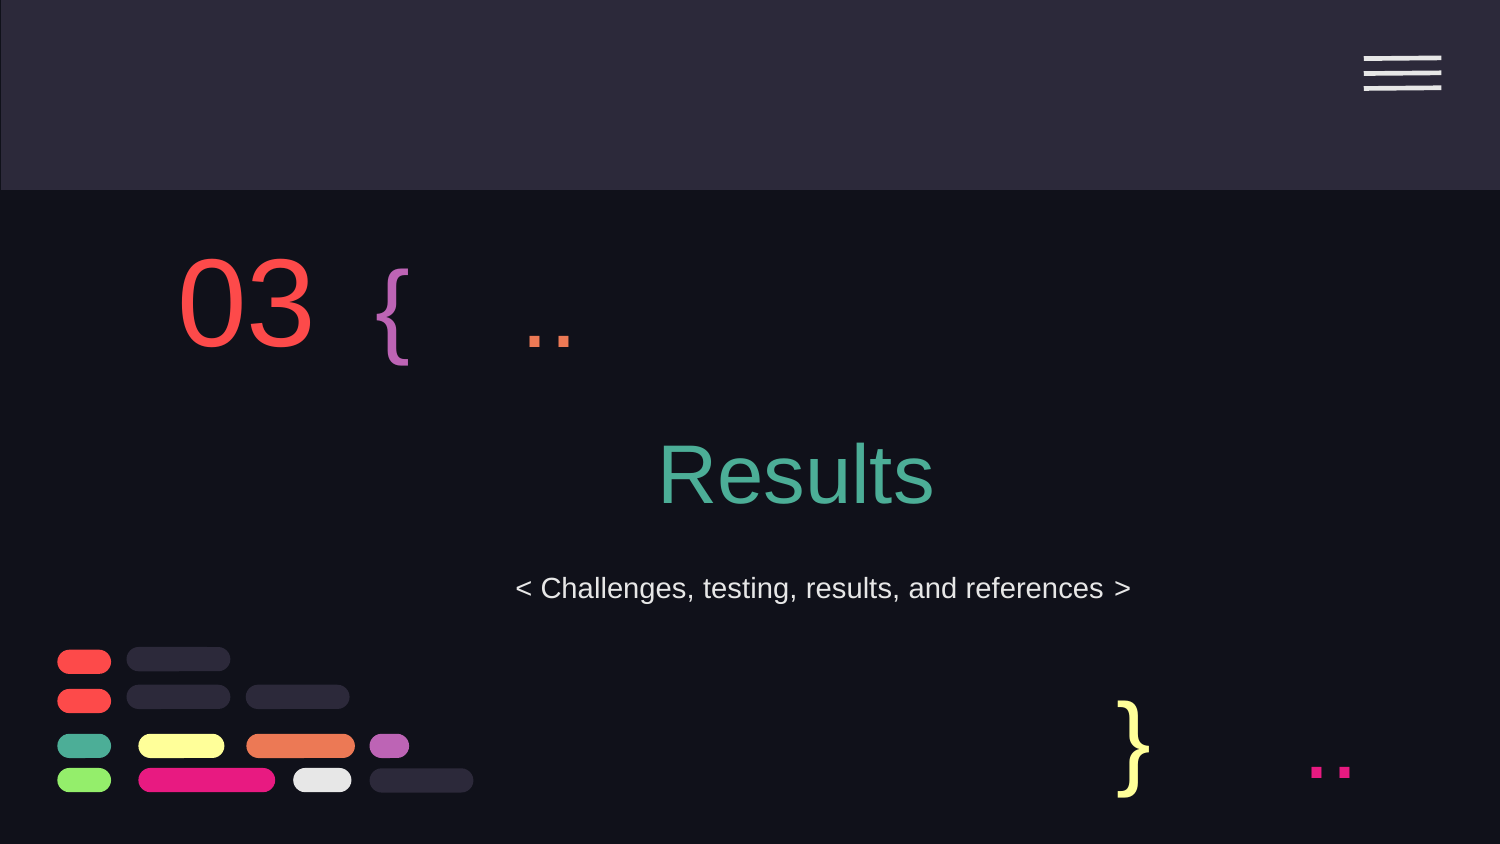

03
{
..
# Results
< Challenges, testing, results, and references >

}
..